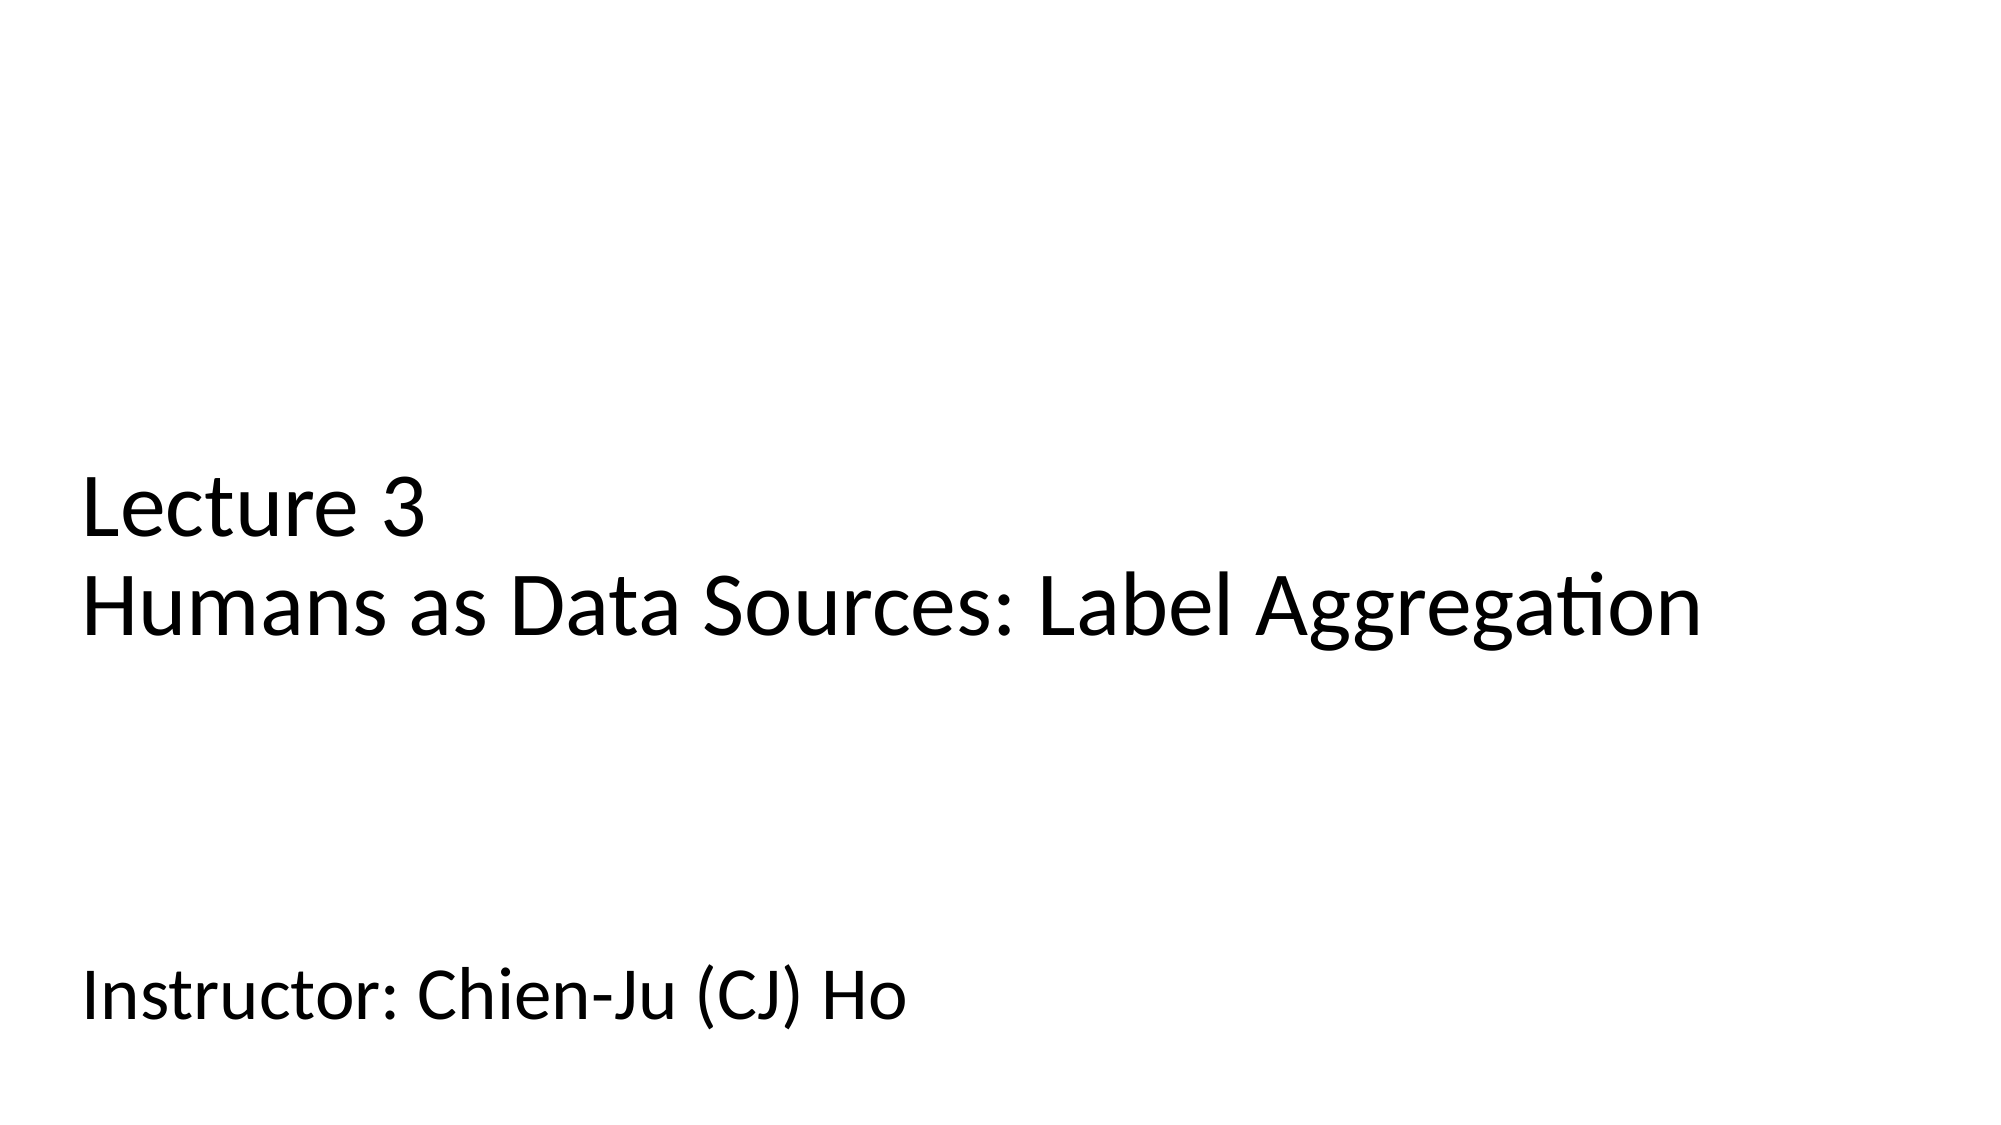

# Lecture 3 Humans as Data Sources: Label Aggregation

Instructor: Chien-Ju (CJ) Ho